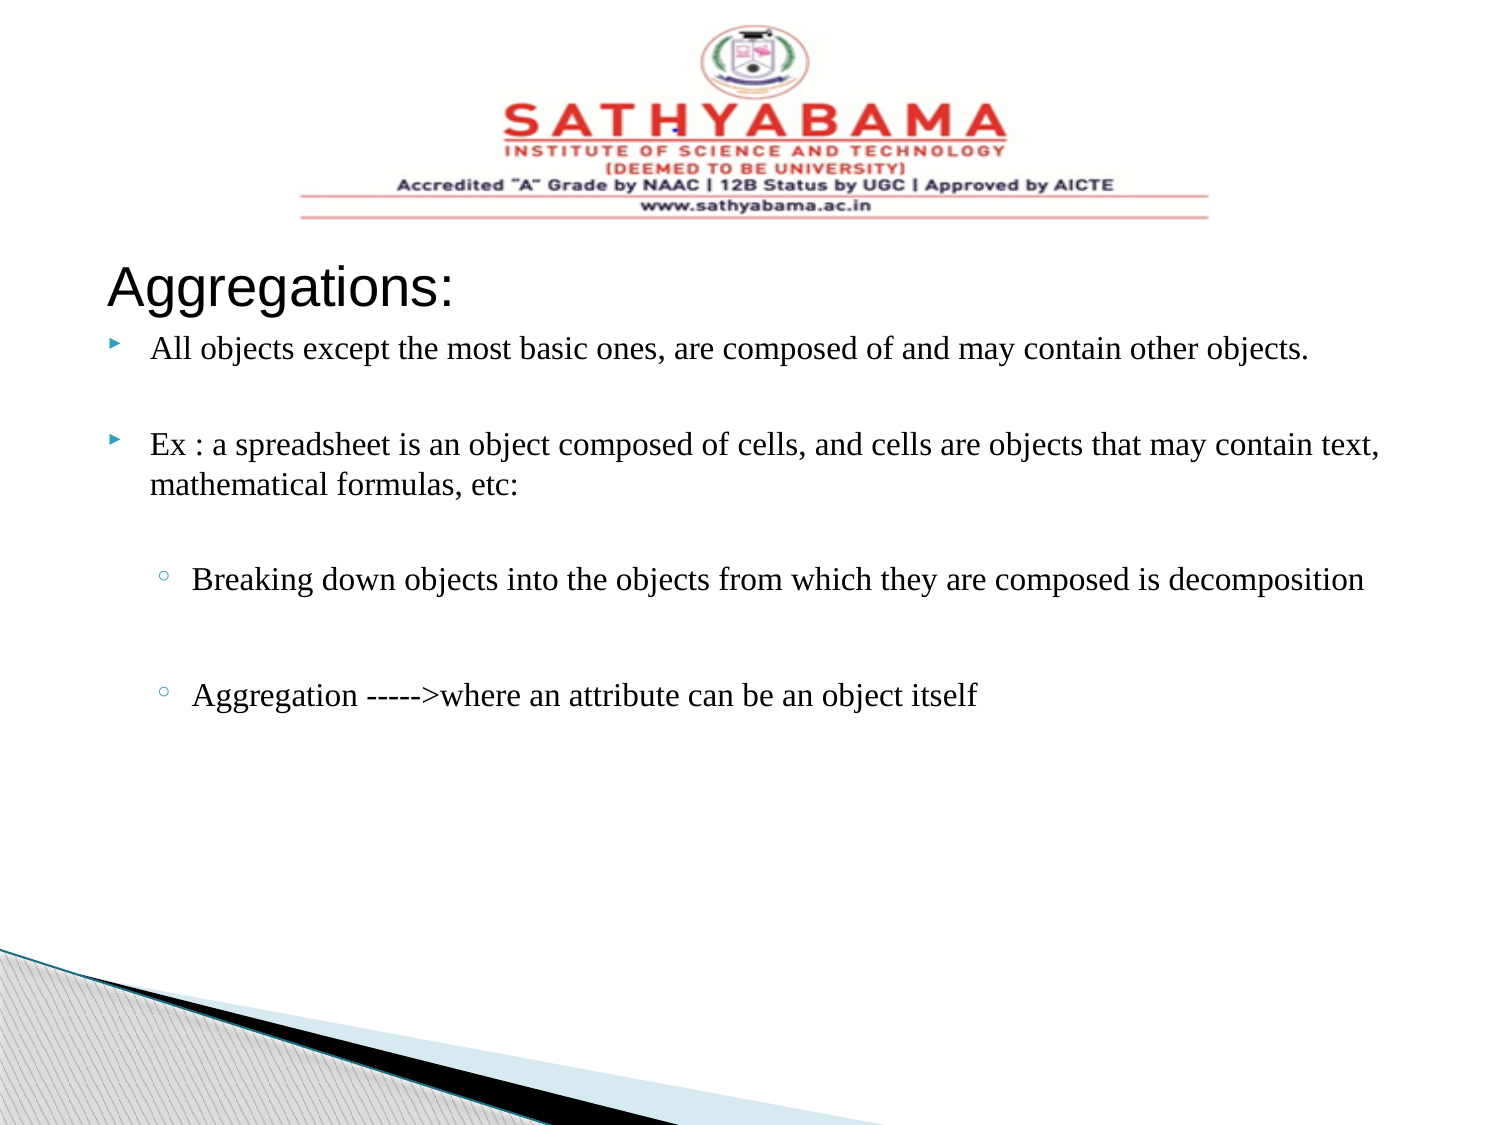

#
Aggregations:
All objects except the most basic ones, are composed of and may contain other objects.

Ex : a spreadsheet is an object composed of cells, and cells are objects that may contain text, mathematical formulas, etc:

Breaking down objects into the objects from which they are composed is decomposition

Aggregation ----->where an attribute can be an object itself